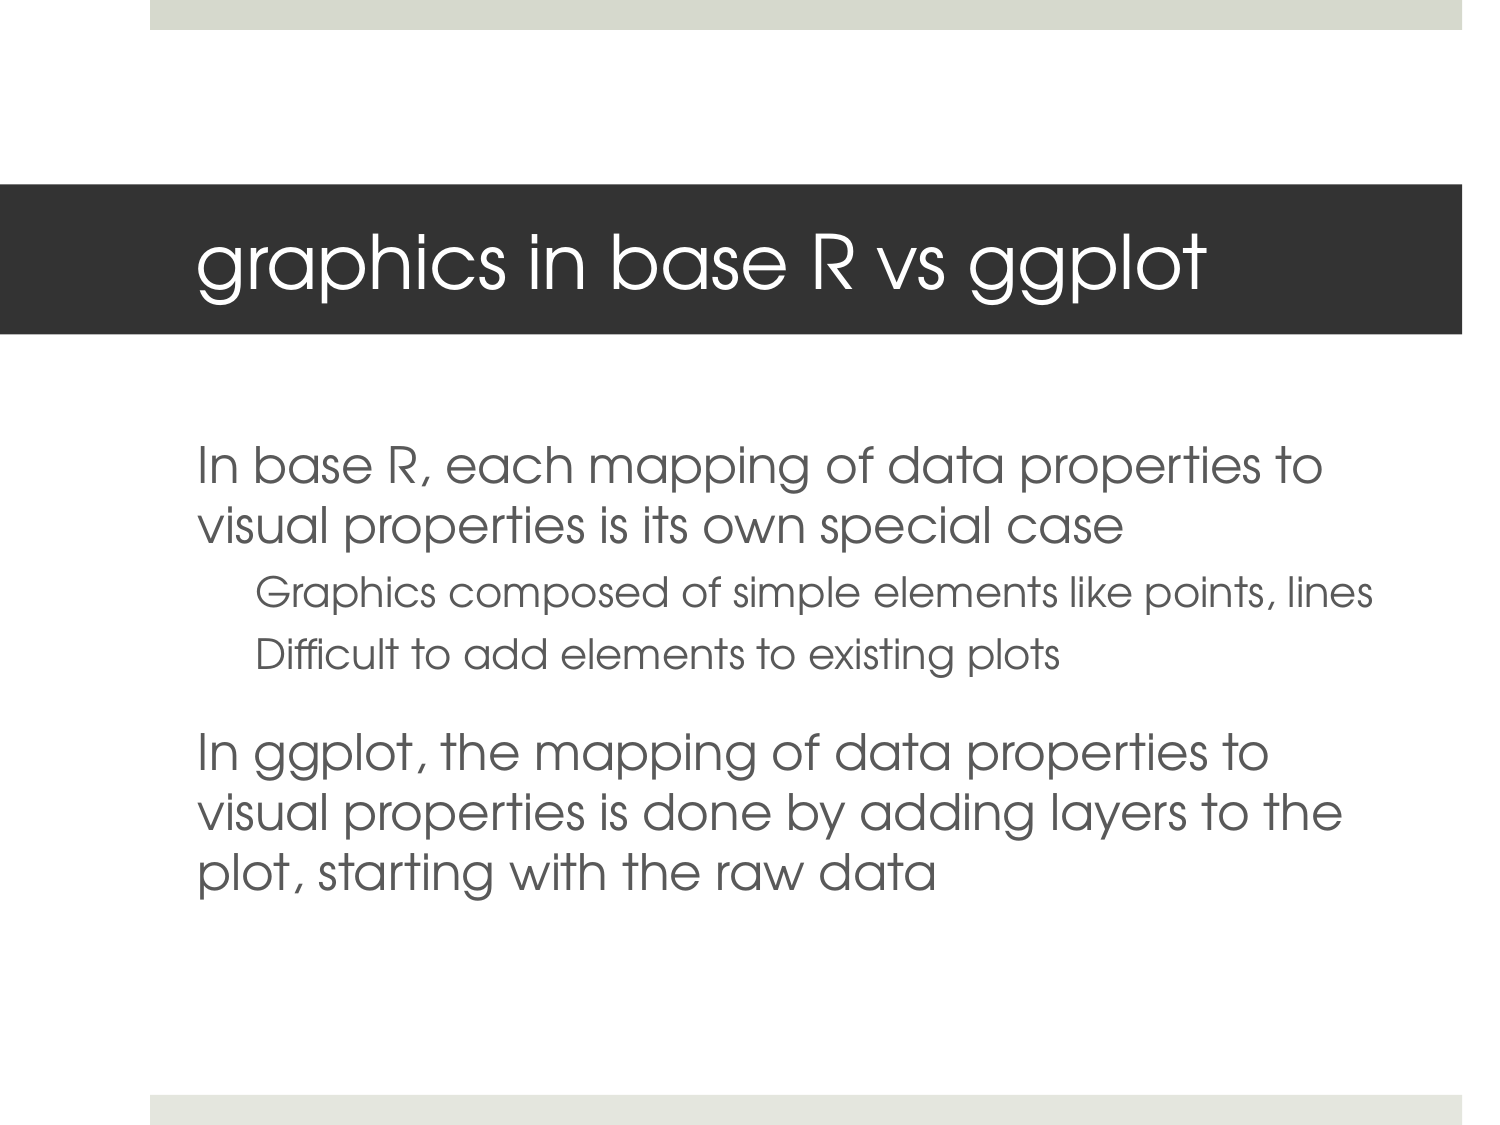

# graphics in base R vs ggplot
In base R, each mapping of data properties to visual properties is its own special case
Graphics composed of simple elements like points, lines
Difficult to add elements to existing plots
In ggplot, the mapping of data properties to visual properties is done by adding layers to the plot, starting with the raw data